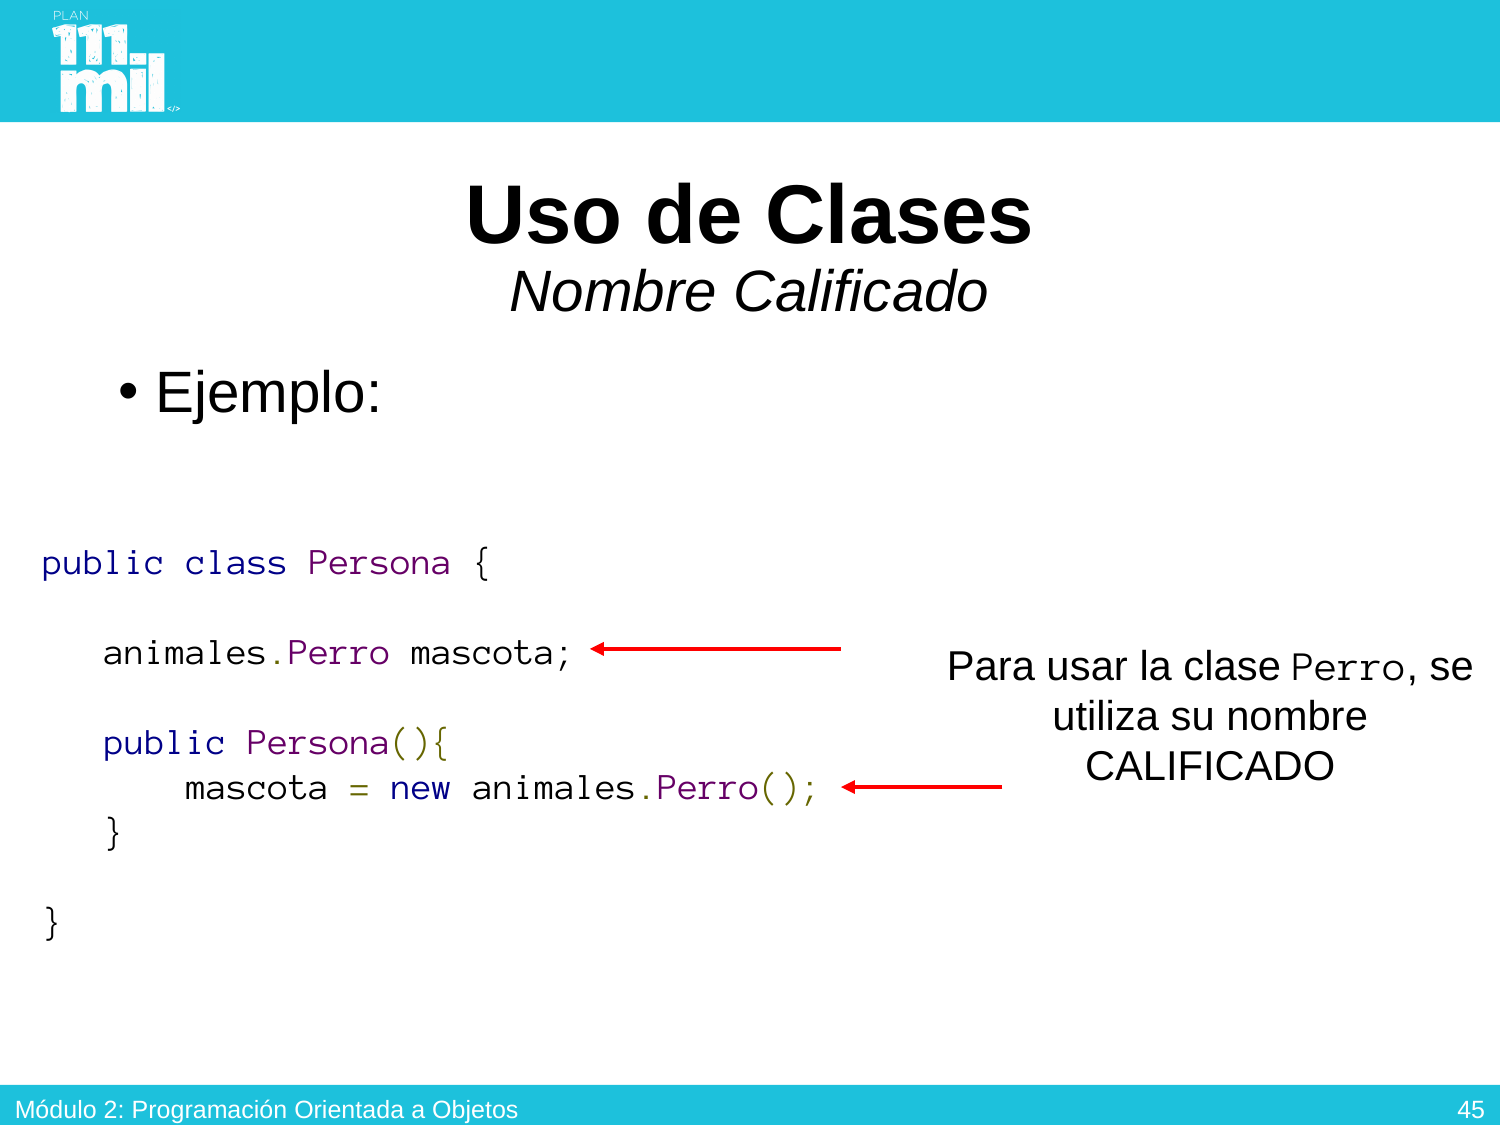

# Uso de Clases Nombre Calificado
Ejemplo:

public class Persona {

   animales.Perro mascota;

   public Persona(){
       mascota = new animales.Perro();
   }

}

Para usar la clase Perro, se utiliza su nombre CALIFICADO
45
Módulo 2: Programación Orientada a Objetos